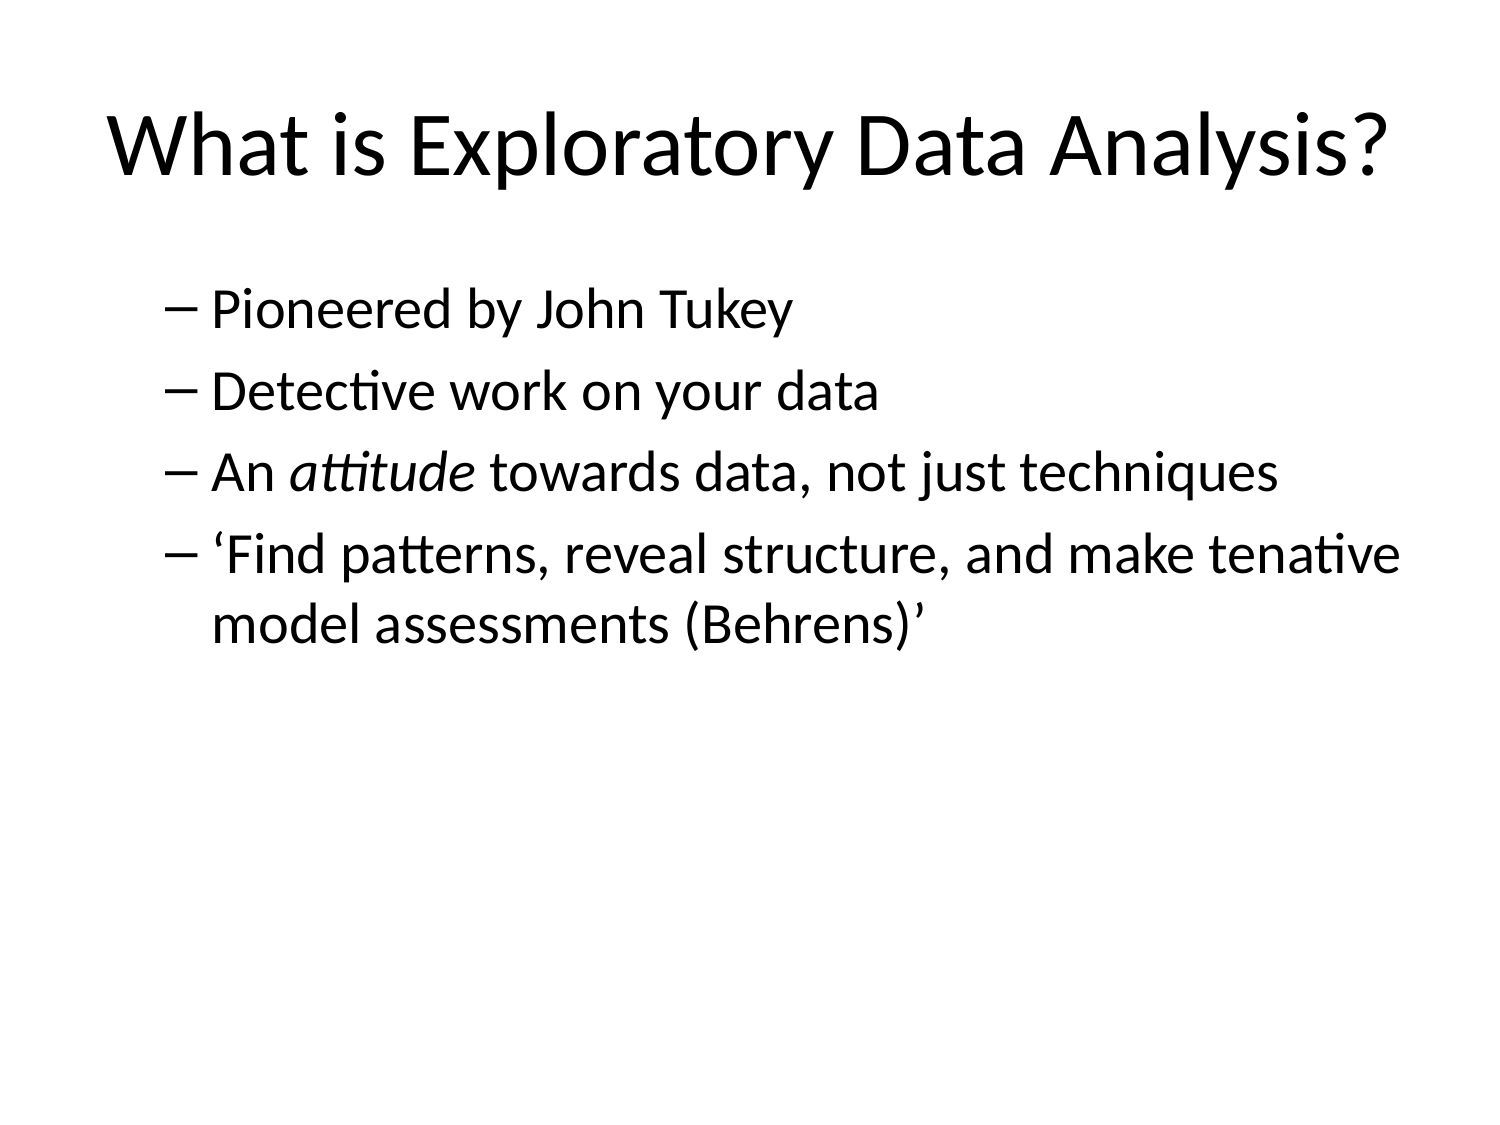

# What is Exploratory Data Analysis?
Pioneered by John Tukey
Detective work on your data
An attitude towards data, not just techniques
‘Find patterns, reveal structure, and make tenative model assessments (Behrens)’